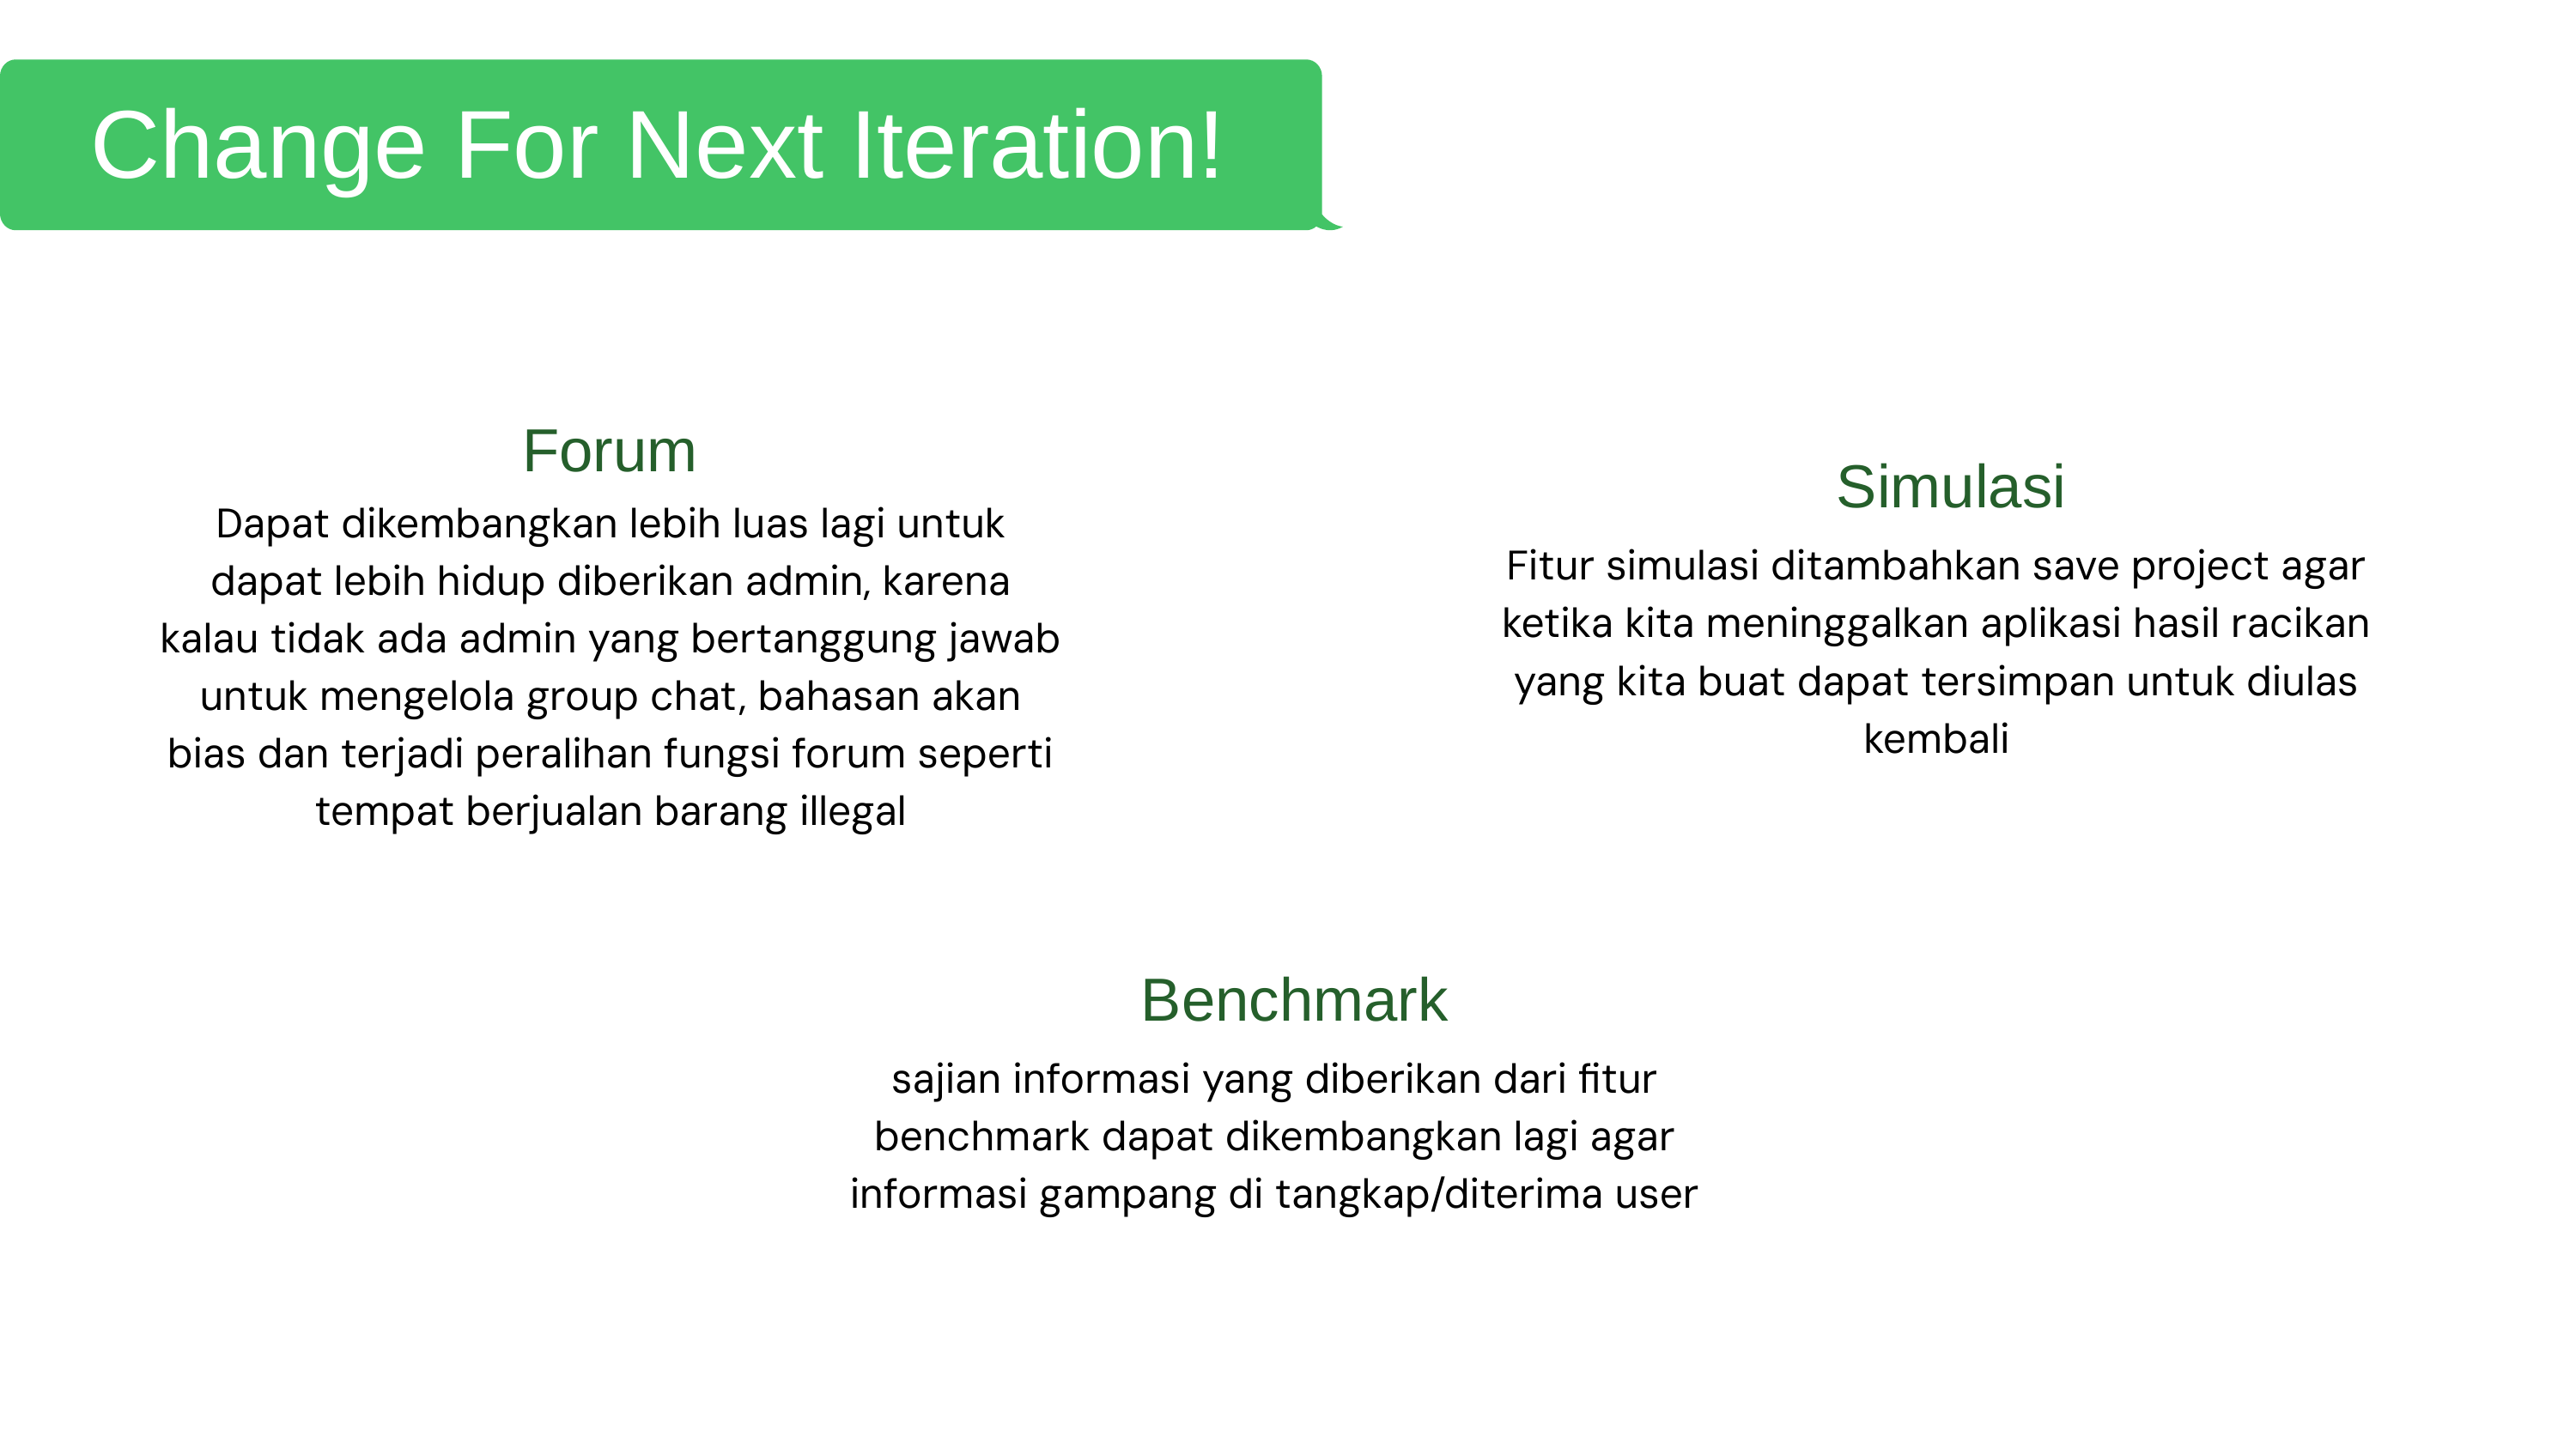

Change For Next Iteration!
Forum
Simulasi
Dapat dikembangkan lebih luas lagi untuk dapat lebih hidup diberikan admin, karena kalau tidak ada admin yang bertanggung jawab untuk mengelola group chat, bahasan akan bias dan terjadi peralihan fungsi forum seperti tempat berjualan barang illegal
Fitur simulasi ditambahkan save project agar ketika kita meninggalkan aplikasi hasil racikan yang kita buat dapat tersimpan untuk diulas kembali
Benchmark
sajian informasi yang diberikan dari fitur benchmark dapat dikembangkan lagi agar informasi gampang di tangkap/diterima user